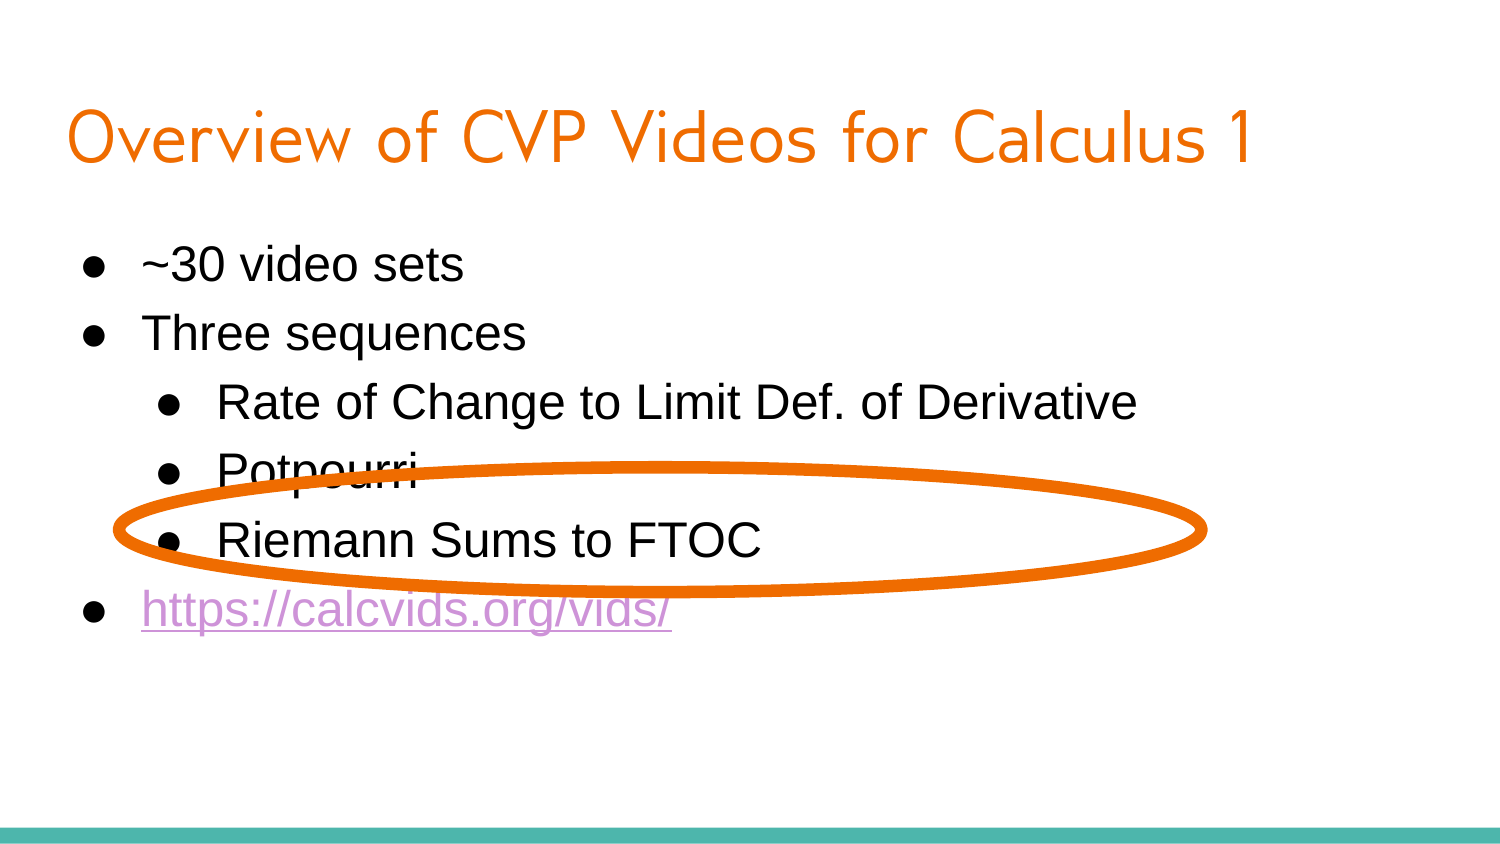

# Overview of CVP Videos for Calculus 1
~30 video sets
Three sequences
Rate of Change to Limit Def. of Derivative
Potpourri
Riemann Sums to FTOC
https://calcvids.org/vids/